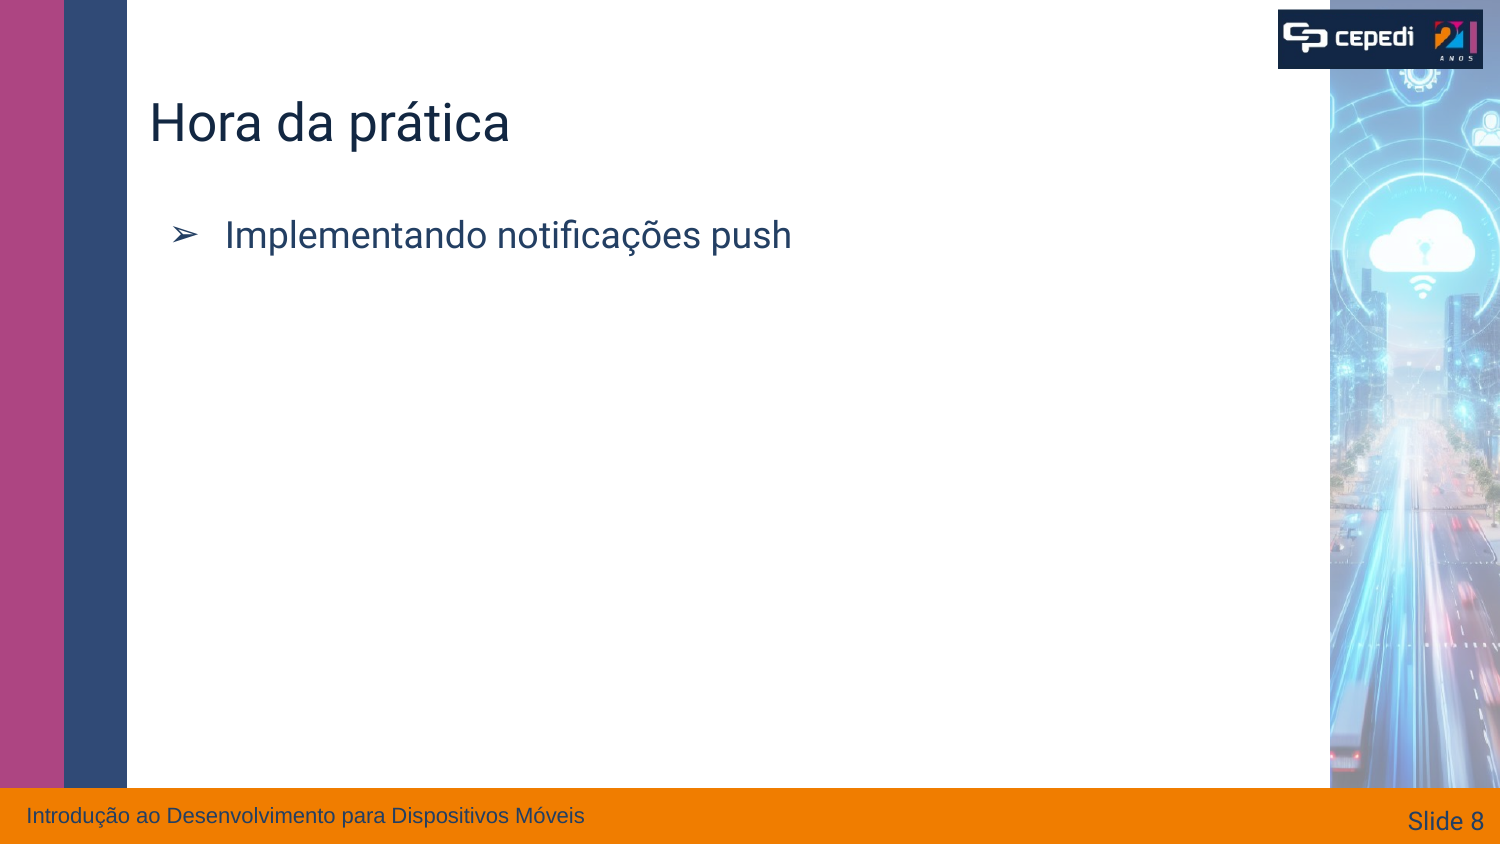

# Hora da prática
Implementando notificações push
Introdução ao Desenvolvimento para Dispositivos Móveis
Slide 8